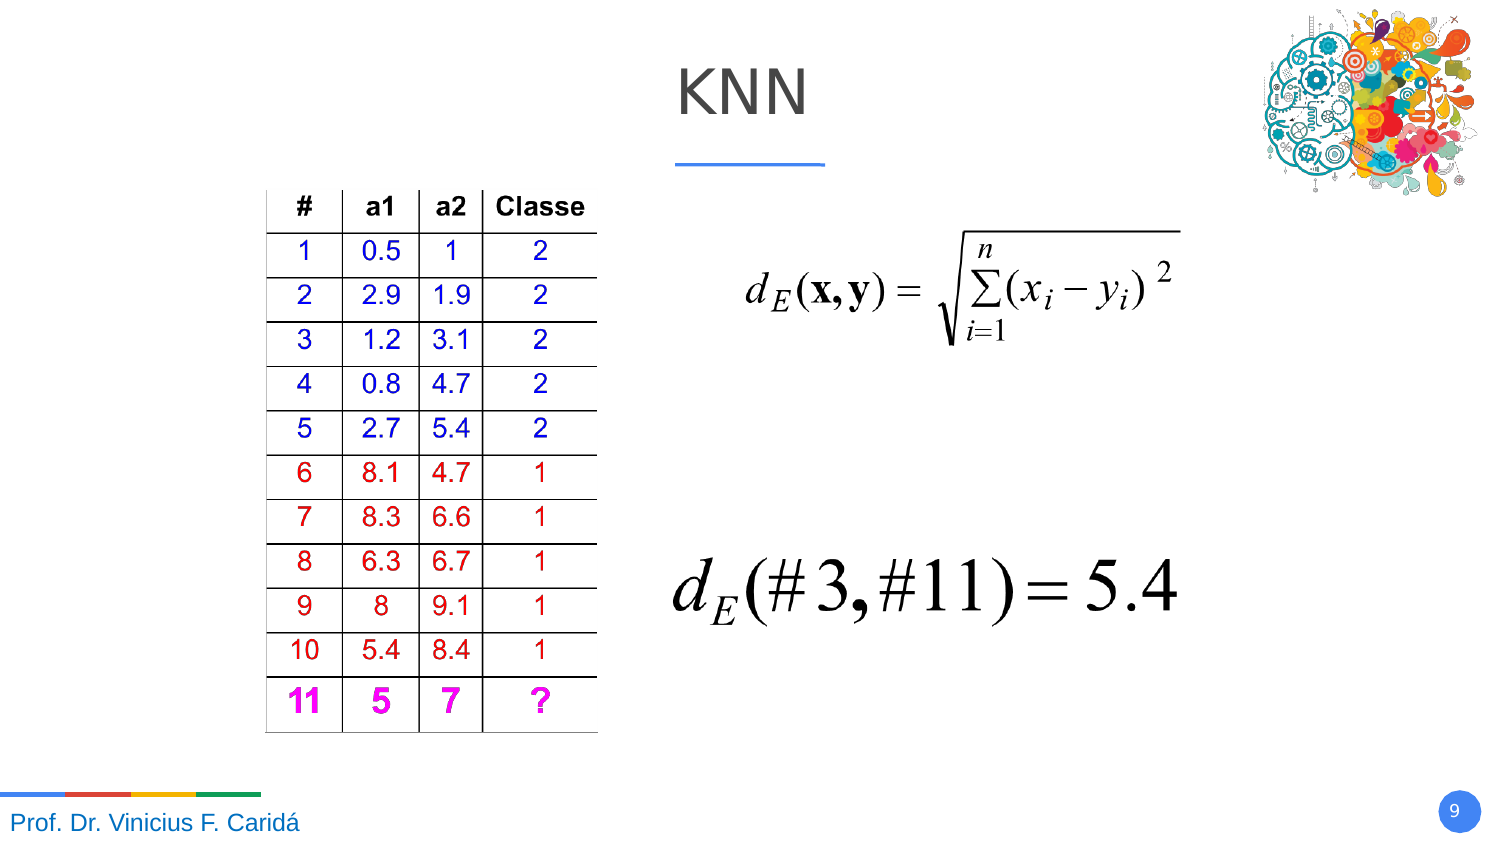

KNN

9
Prof. Dr. Vinicius F. Caridá